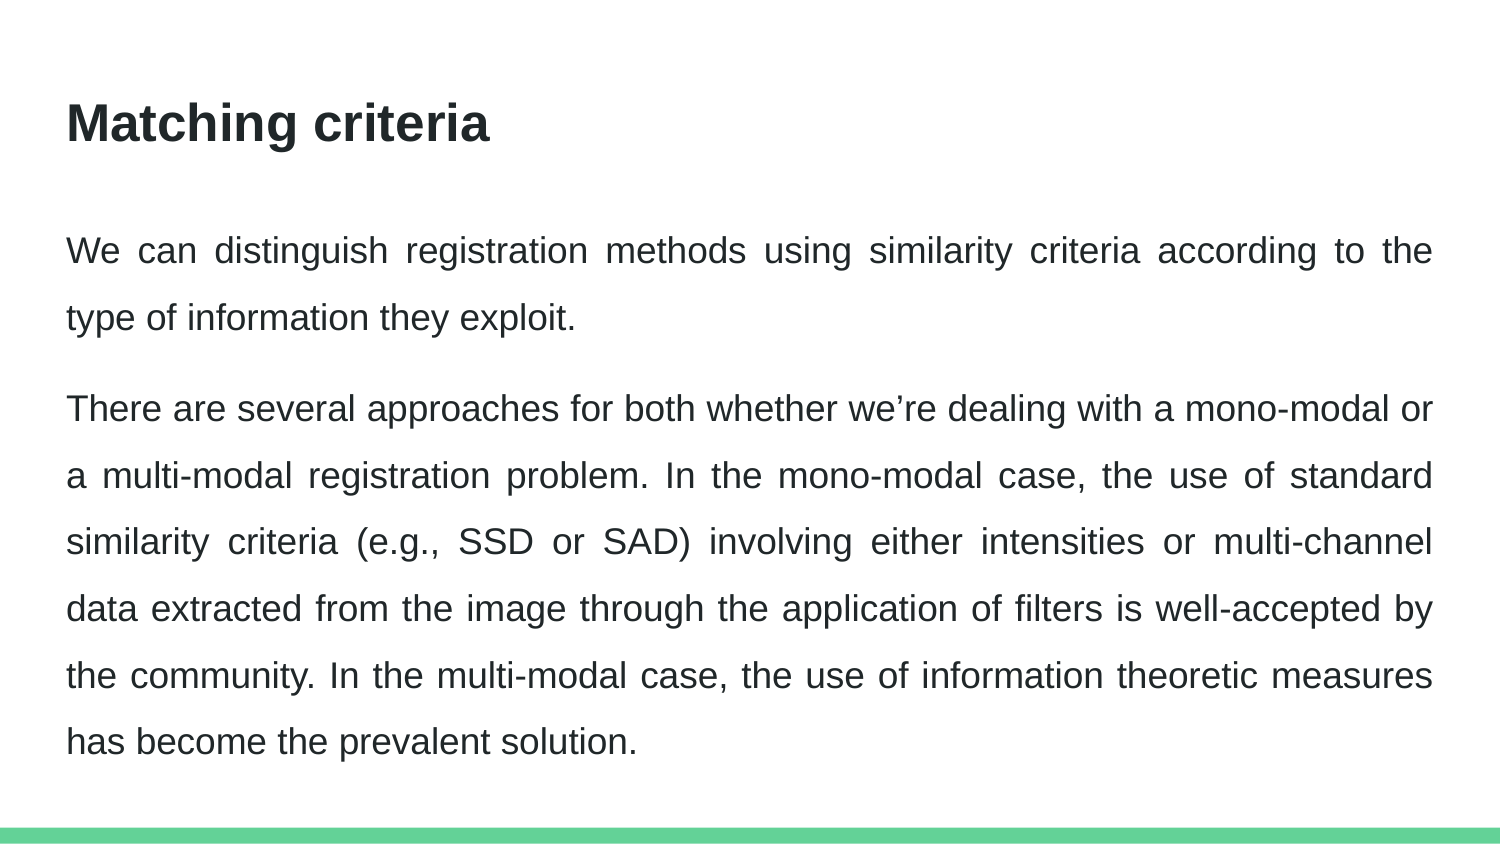

# Matching criteria
We can distinguish registration methods using similarity criteria according to the type of information they exploit.
There are several approaches for both whether we’re dealing with a mono-modal or a multi-modal registration problem. In the mono-modal case, the use of standard similarity criteria (e.g., SSD or SAD) involving either intensities or multi-channel data extracted from the image through the application of filters is well-accepted by the community. In the multi-modal case, the use of information theoretic measures has become the prevalent solution.